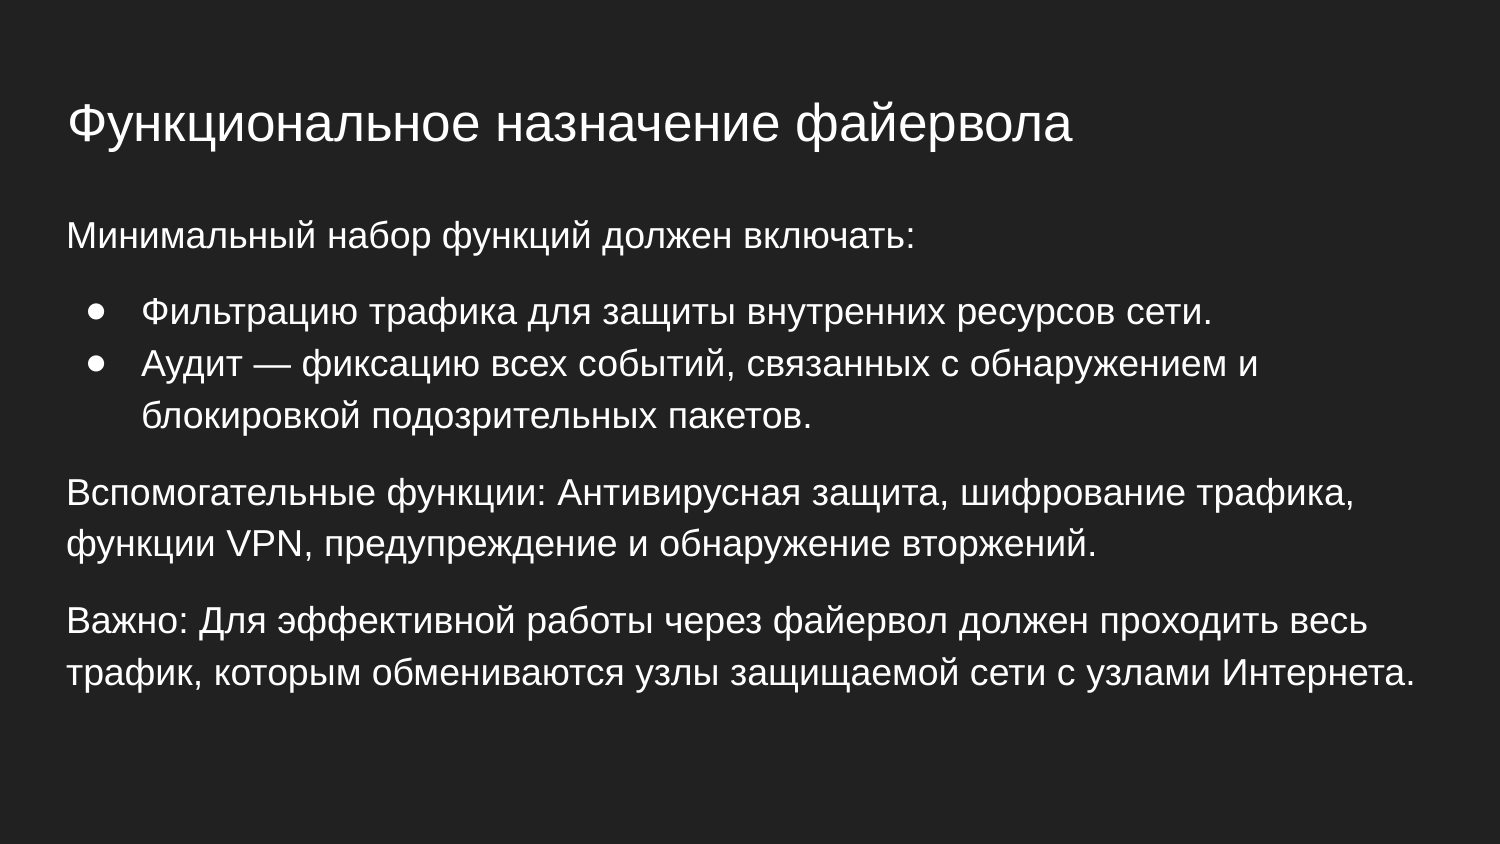

# Функциональное назначение файервола

Минимальный набор функций должен включать:
Фильтрацию трафика для защиты внутренних ресурсов сети.
Аудит — фиксацию всех событий, связанных с обнаружением и блокировкой подозрительных пакетов.
Вспомогательные функции: Антивирусная защита, шифрование трафика, функции VPN, предупреждение и обнаружение вторжений.
Важно: Для эффективной работы через файервол должен проходить весь трафик, которым обмениваются узлы защищаемой сети с узлами Интернета.